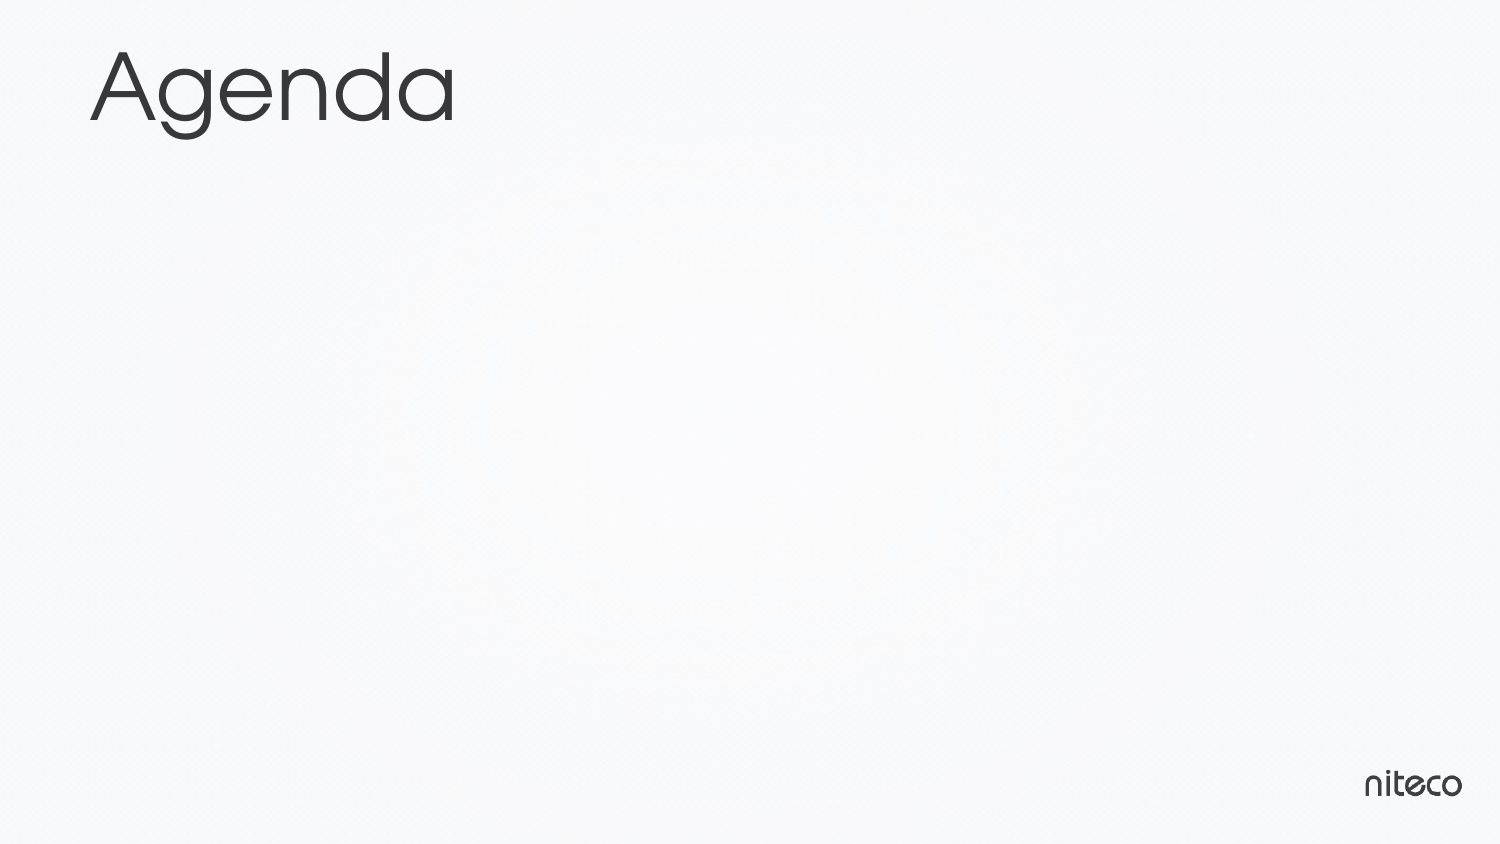

# Agenda
Introduction
Our project
 Real project
 Practice
Conclusion